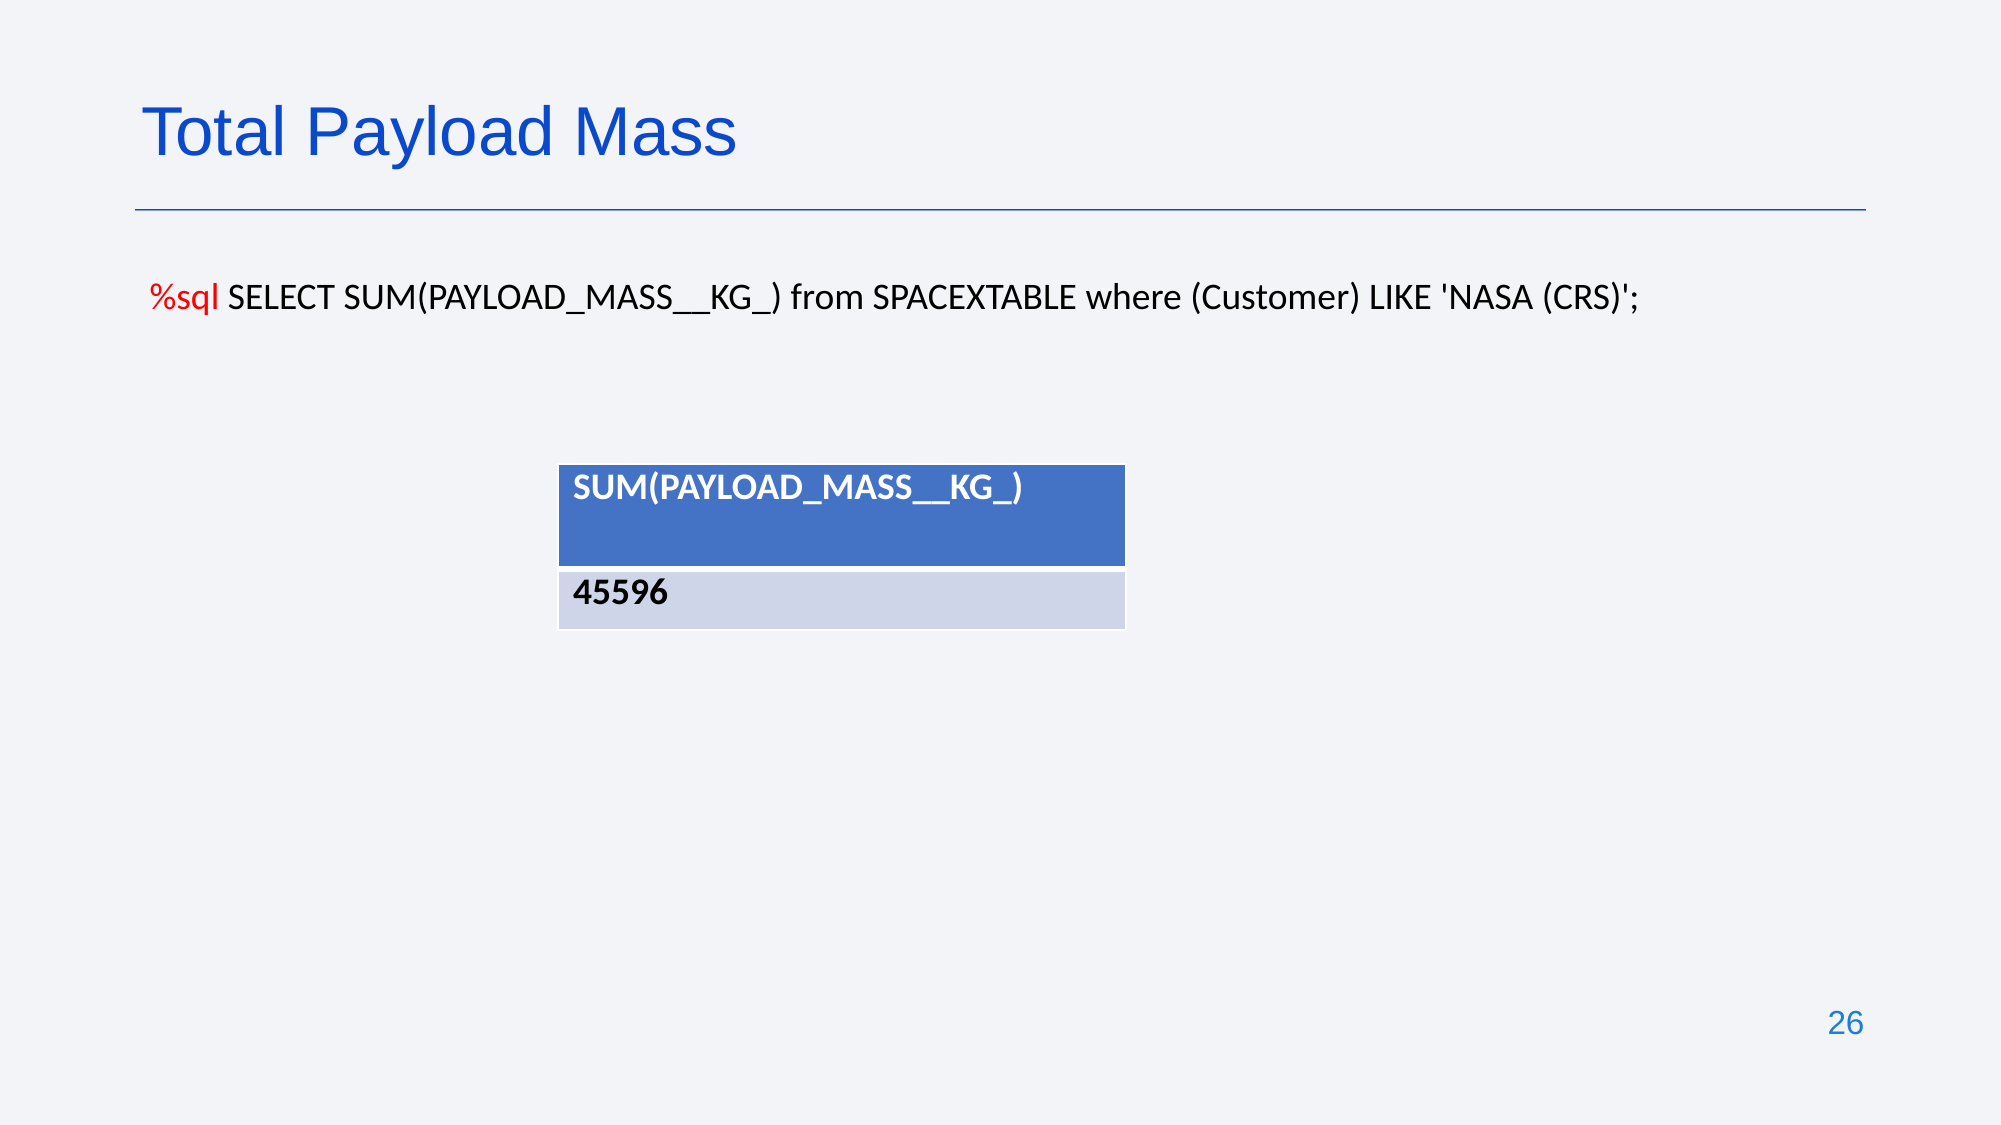

Total Payload Mass
 %sql SELECT SUM(PAYLOAD_MASS__KG_) from SPACEXTABLE where (Customer) LIKE 'NASA (CRS)';
| SUM(PAYLOAD\_MASS\_\_KG\_) |
| --- |
| 45596 |
26